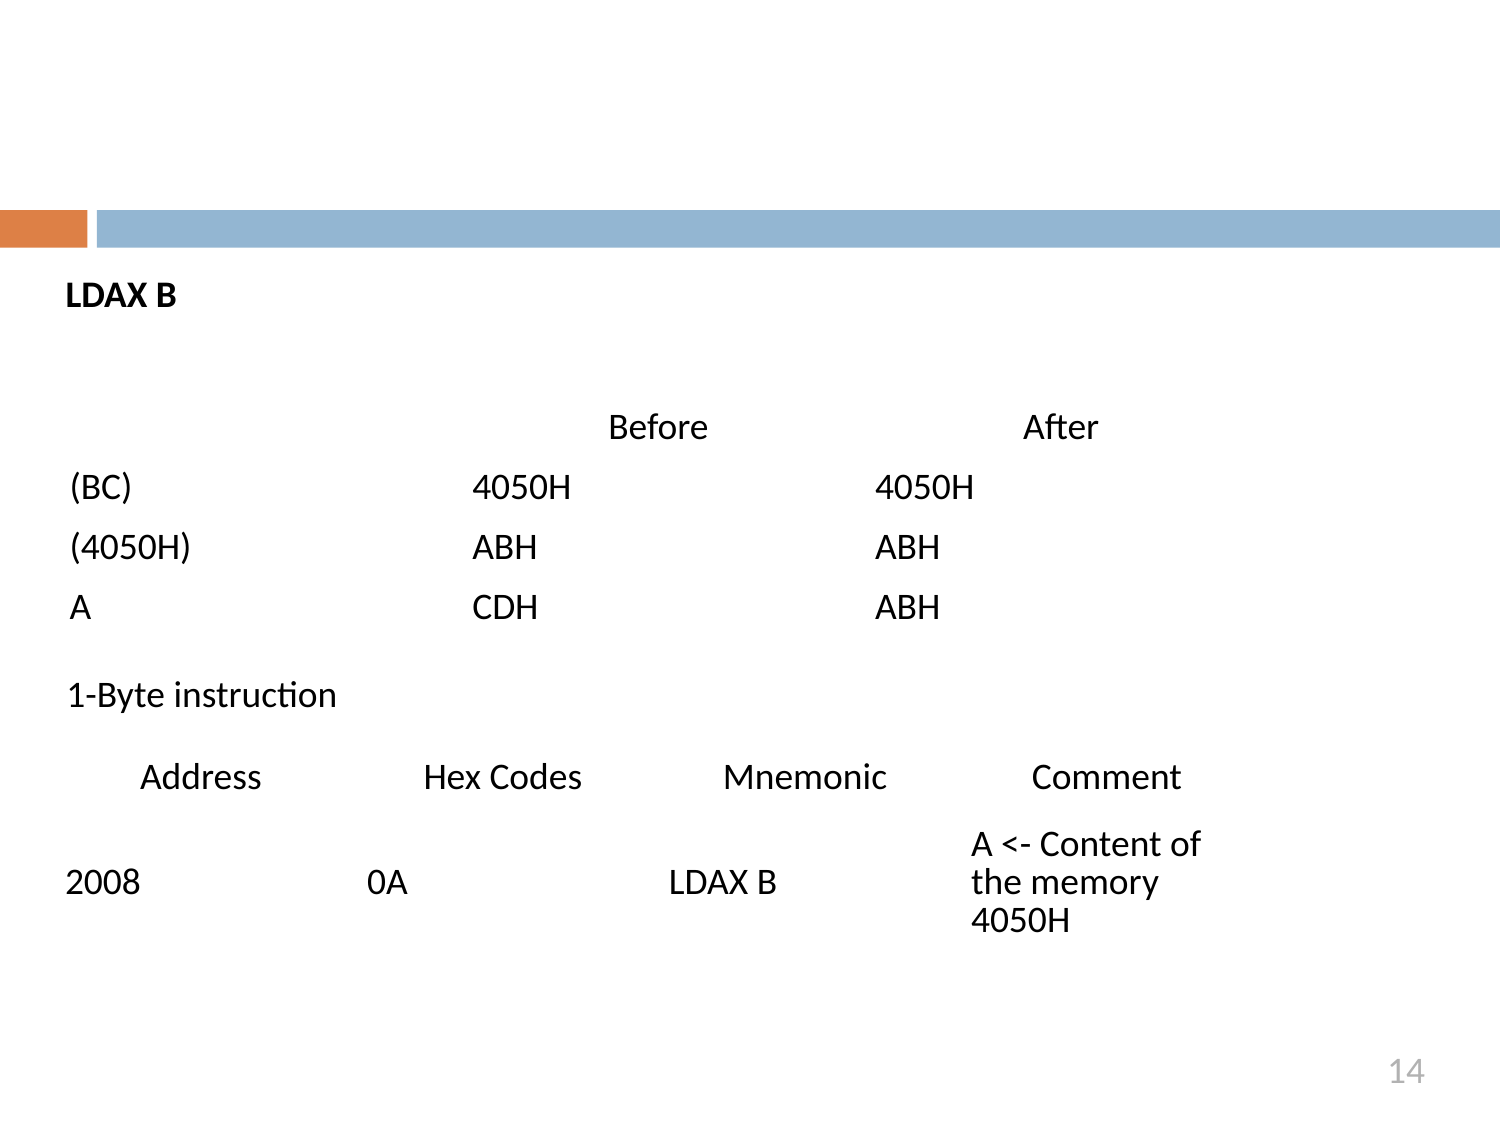

LDAX B
|  | Before | After |
| --- | --- | --- |
| (BC) | 4050H | 4050H |
| (4050H) | ABH | ABH |
| A | CDH | ABH |
1-Byte instruction
| Address | Hex Codes | Mnemonic | Comment |
| --- | --- | --- | --- |
| 2008 | 0A | LDAX B | A <- Content of the memory 4050H |
14